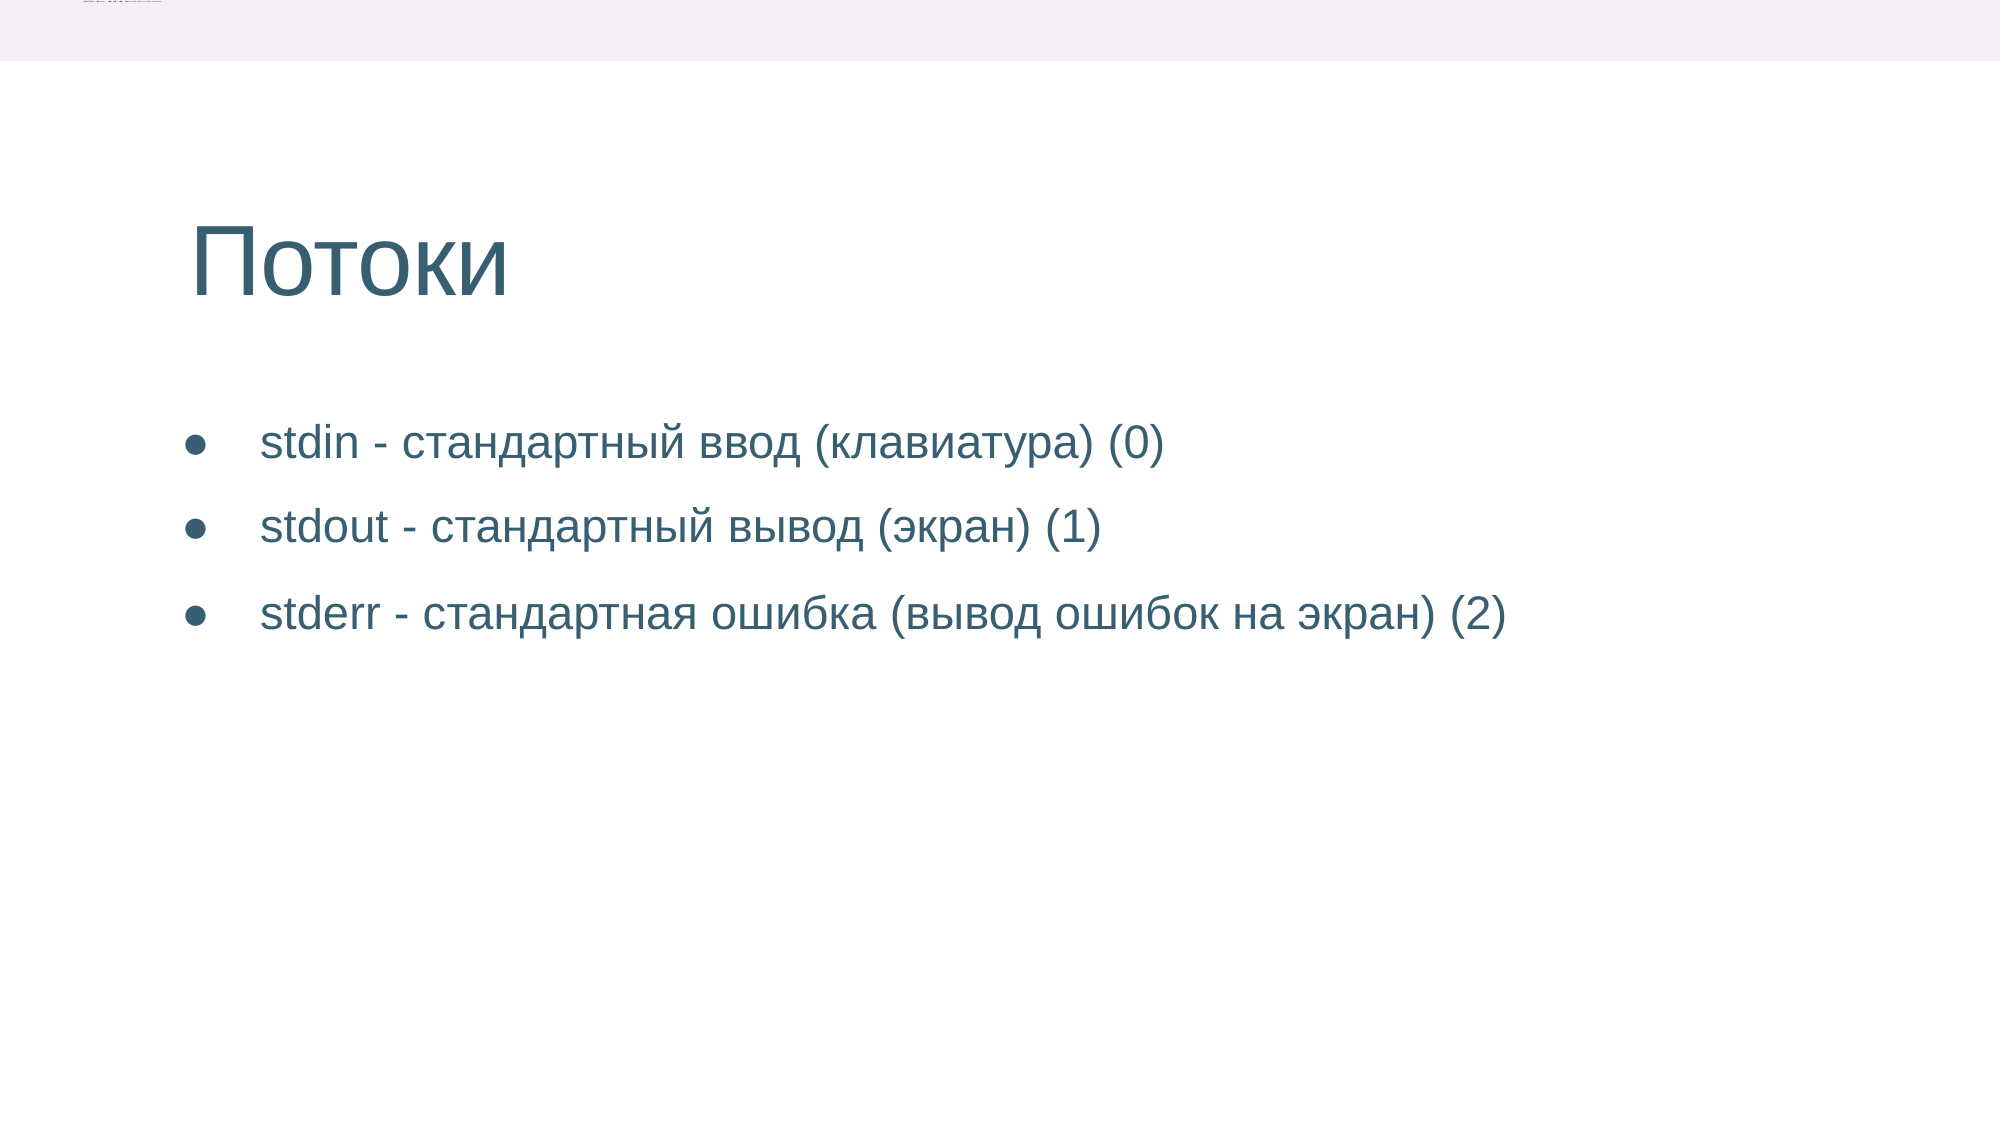

Потоки
● stdin - стандартный ввод (клавиатура) (0)
● stdout - стандартный вывод (экран) (1)
● stderr - стандартная ошибка (вывод ошибок на экран) (2)